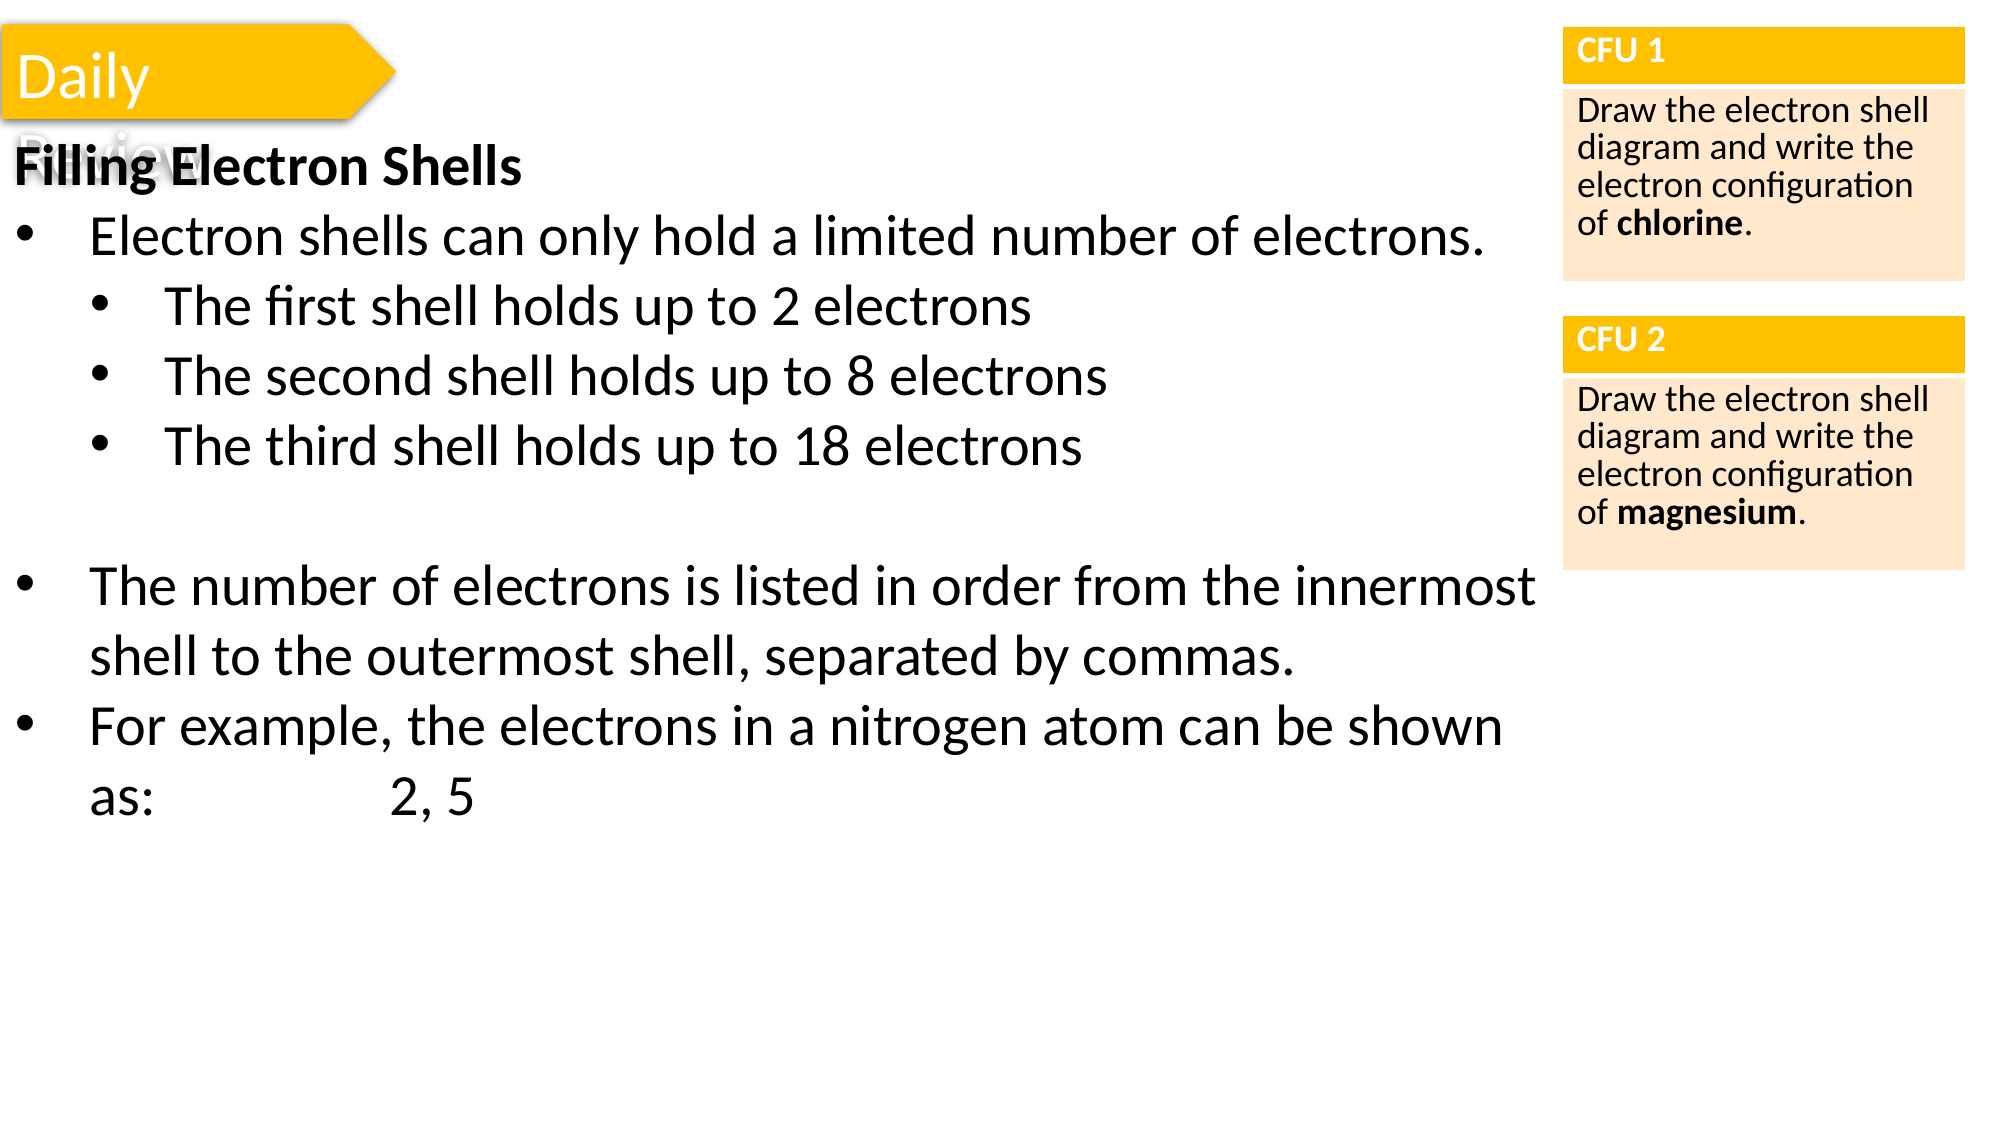

Daily Review
| CFU 1 |
| --- |
| Draw the electron shell diagram and write the electron configuration of chlorine. |
Filling Electron Shells
Electron shells can only hold a limited number of electrons.
The first shell holds up to 2 electrons
The second shell holds up to 8 electrons
The third shell holds up to 18 electrons

The number of electrons is listed in order from the innermost shell to the outermost shell, separated by commas.
For example, the electrons in a nitrogen atom can be shown as:		2, 5

| CFU 2 |
| --- |
| Draw the electron shell diagram and write the electron configuration of magnesium. |